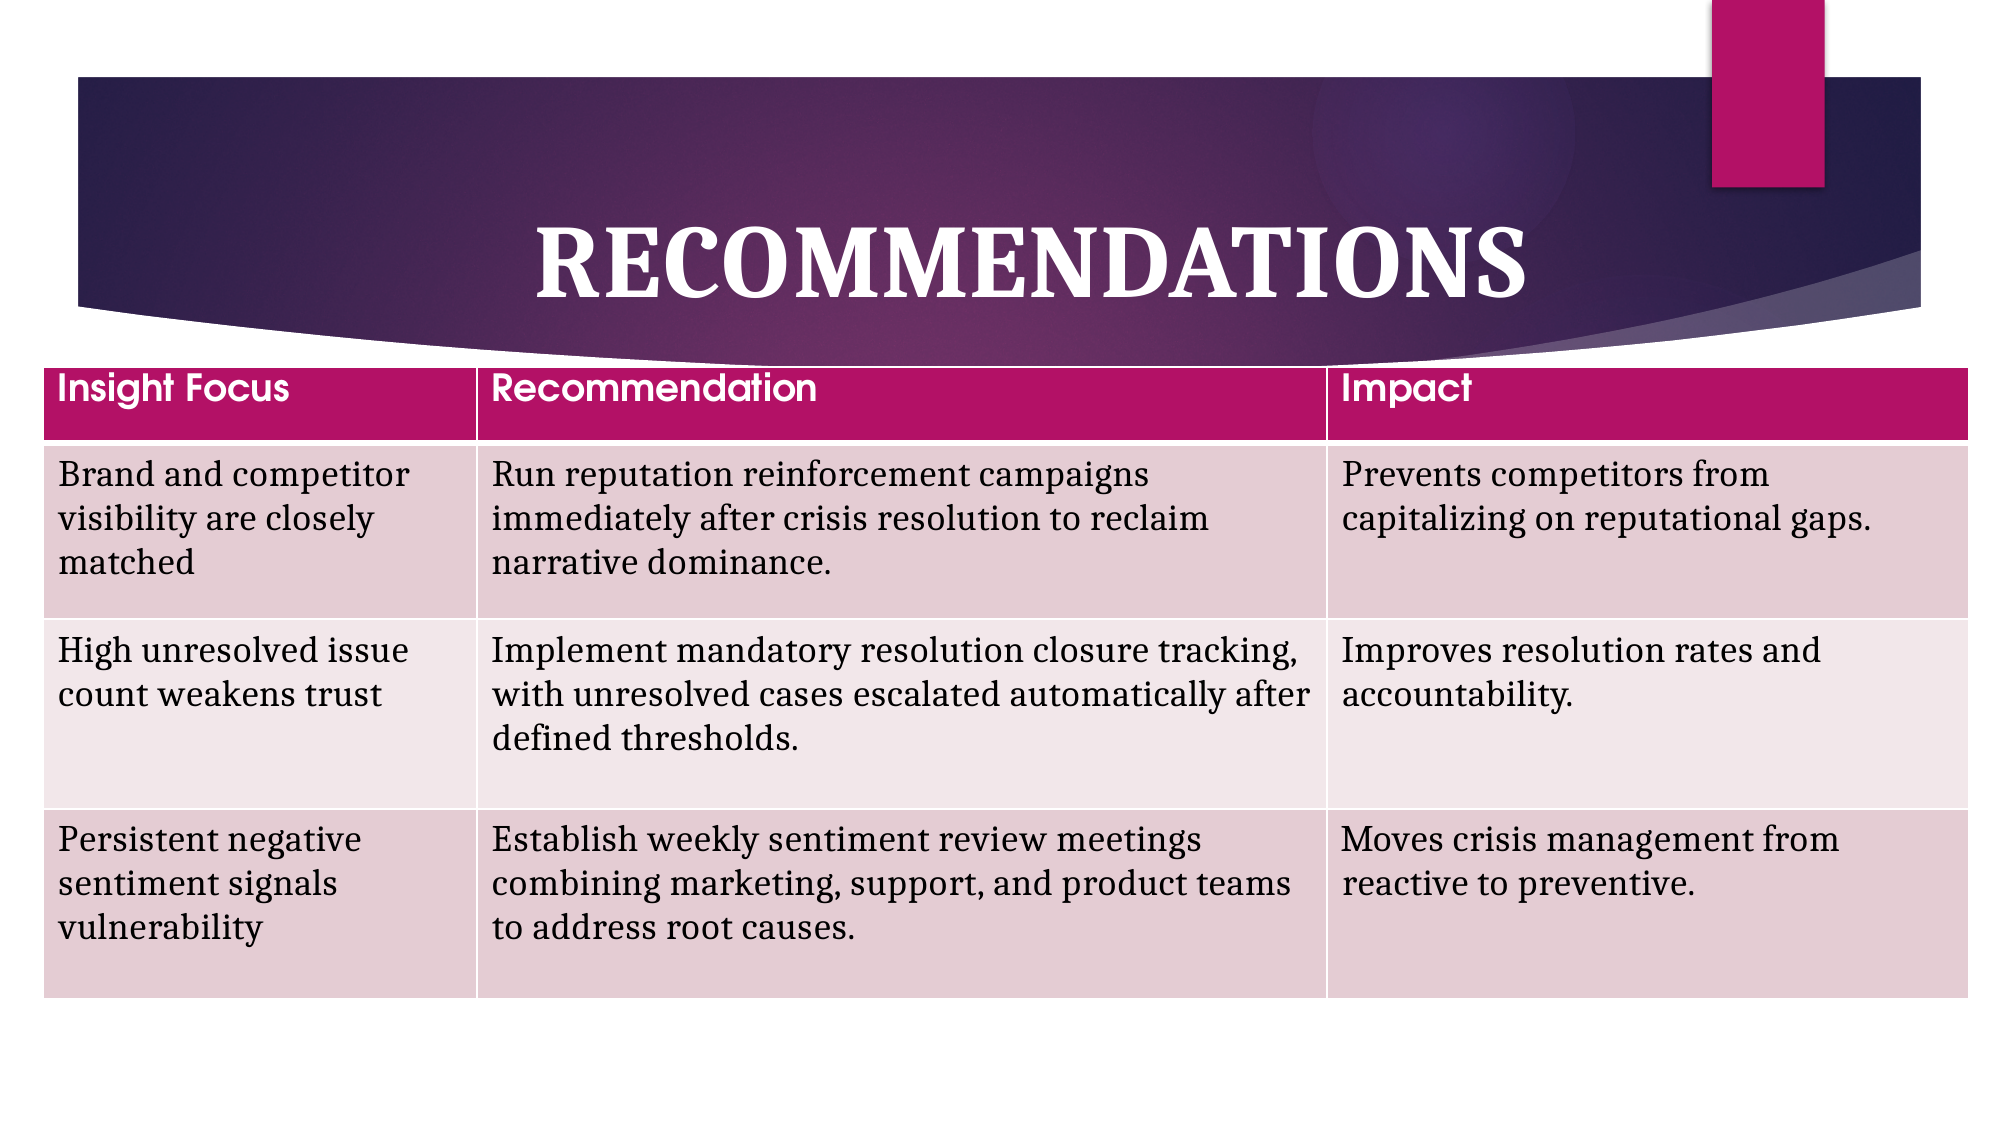

# RECOMMENDATIONS
| Insight Focus | Recommendation | Impact |
| --- | --- | --- |
| Brand and competitor visibility are closely matched | Run reputation reinforcement campaigns immediately after crisis resolution to reclaim narrative dominance. | Prevents competitors from capitalizing on reputational gaps. |
| High unresolved issue count weakens trust | Implement mandatory resolution closure tracking, with unresolved cases escalated automatically after defined thresholds. | Improves resolution rates and accountability. |
| Persistent negative sentiment signals vulnerability | Establish weekly sentiment review meetings combining marketing, support, and product teams to address root causes. | Moves crisis management from reactive to preventive. |